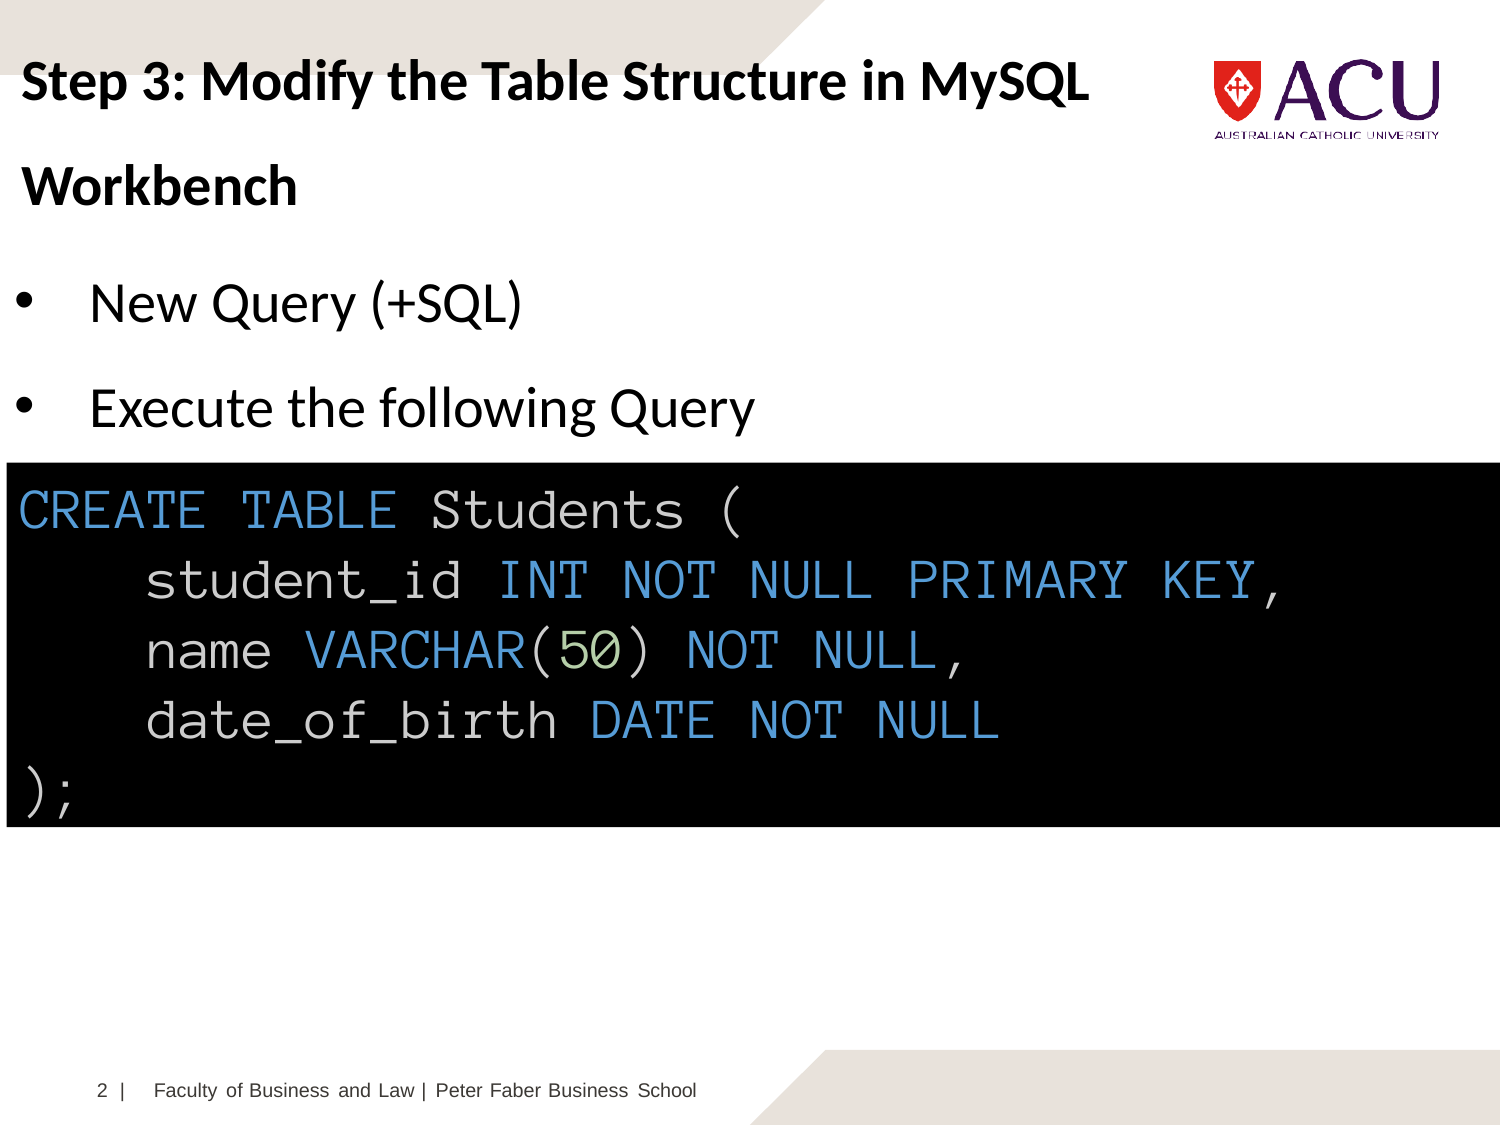

Step 3: Modify the Table Structure in MySQL Workbench
New Query (+SQL)
Execute the following Query
CREATE TABLE Students (
    student_id INT NOT NULL PRIMARY KEY,
    name VARCHAR(50) NOT NULL,
    date_of_birth DATE NOT NULL
);

2 |	Faculty of Business and Law | Peter Faber Business School